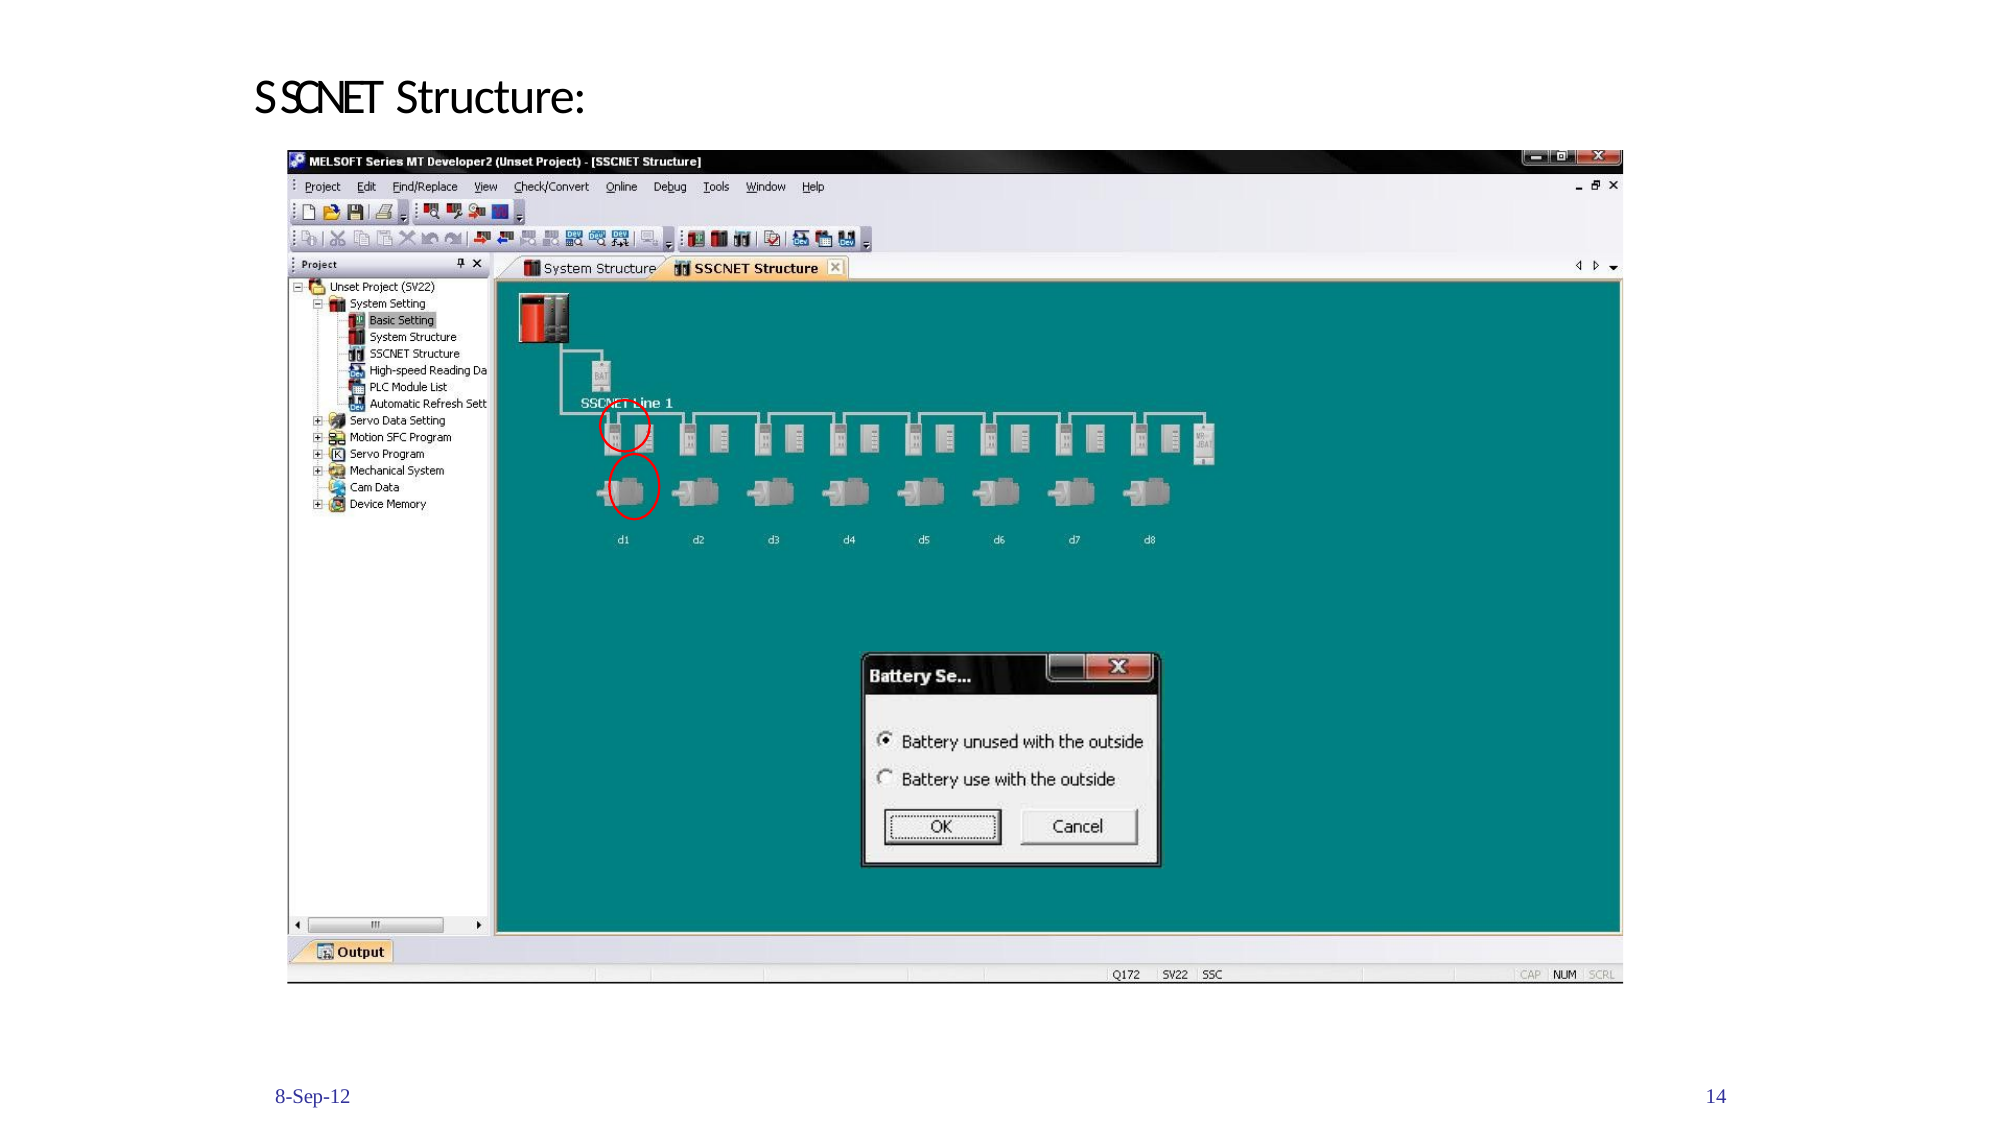

# S SC N E T Structure:

8-Sep-12
14